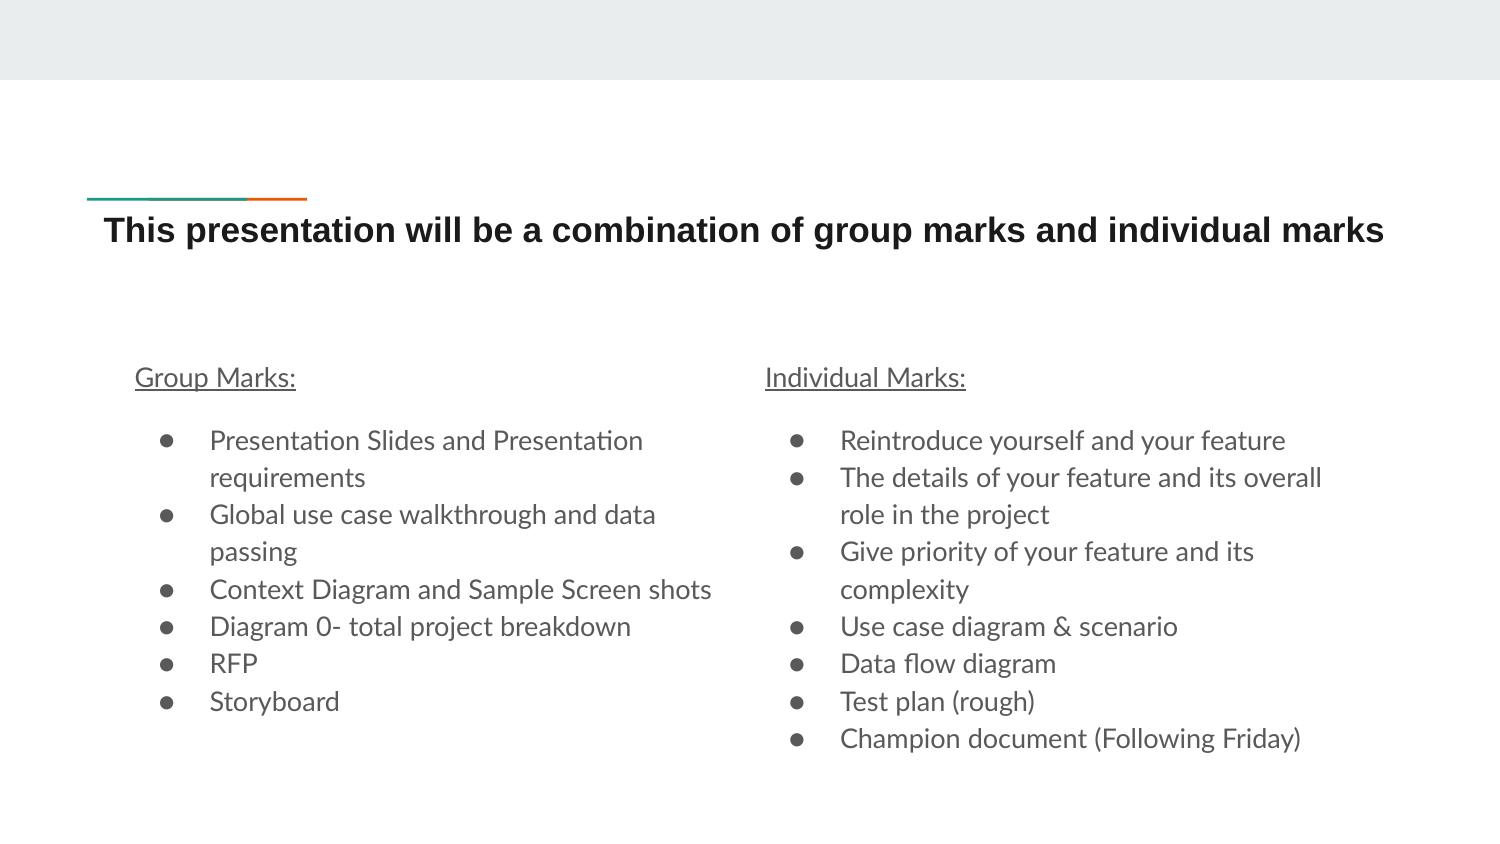

# This presentation will be a combination of group marks and individual marks
Group Marks:
Presentation Slides and Presentation requirements
Global use case walkthrough and data passing
Context Diagram and Sample Screen shots
Diagram 0- total project breakdown
RFP
Storyboard
Individual Marks:
Reintroduce yourself and your feature
The details of your feature and its overall role in the project
Give priority of your feature and its complexity
Use case diagram & scenario
Data flow diagram
Test plan (rough)
Champion document (Following Friday)